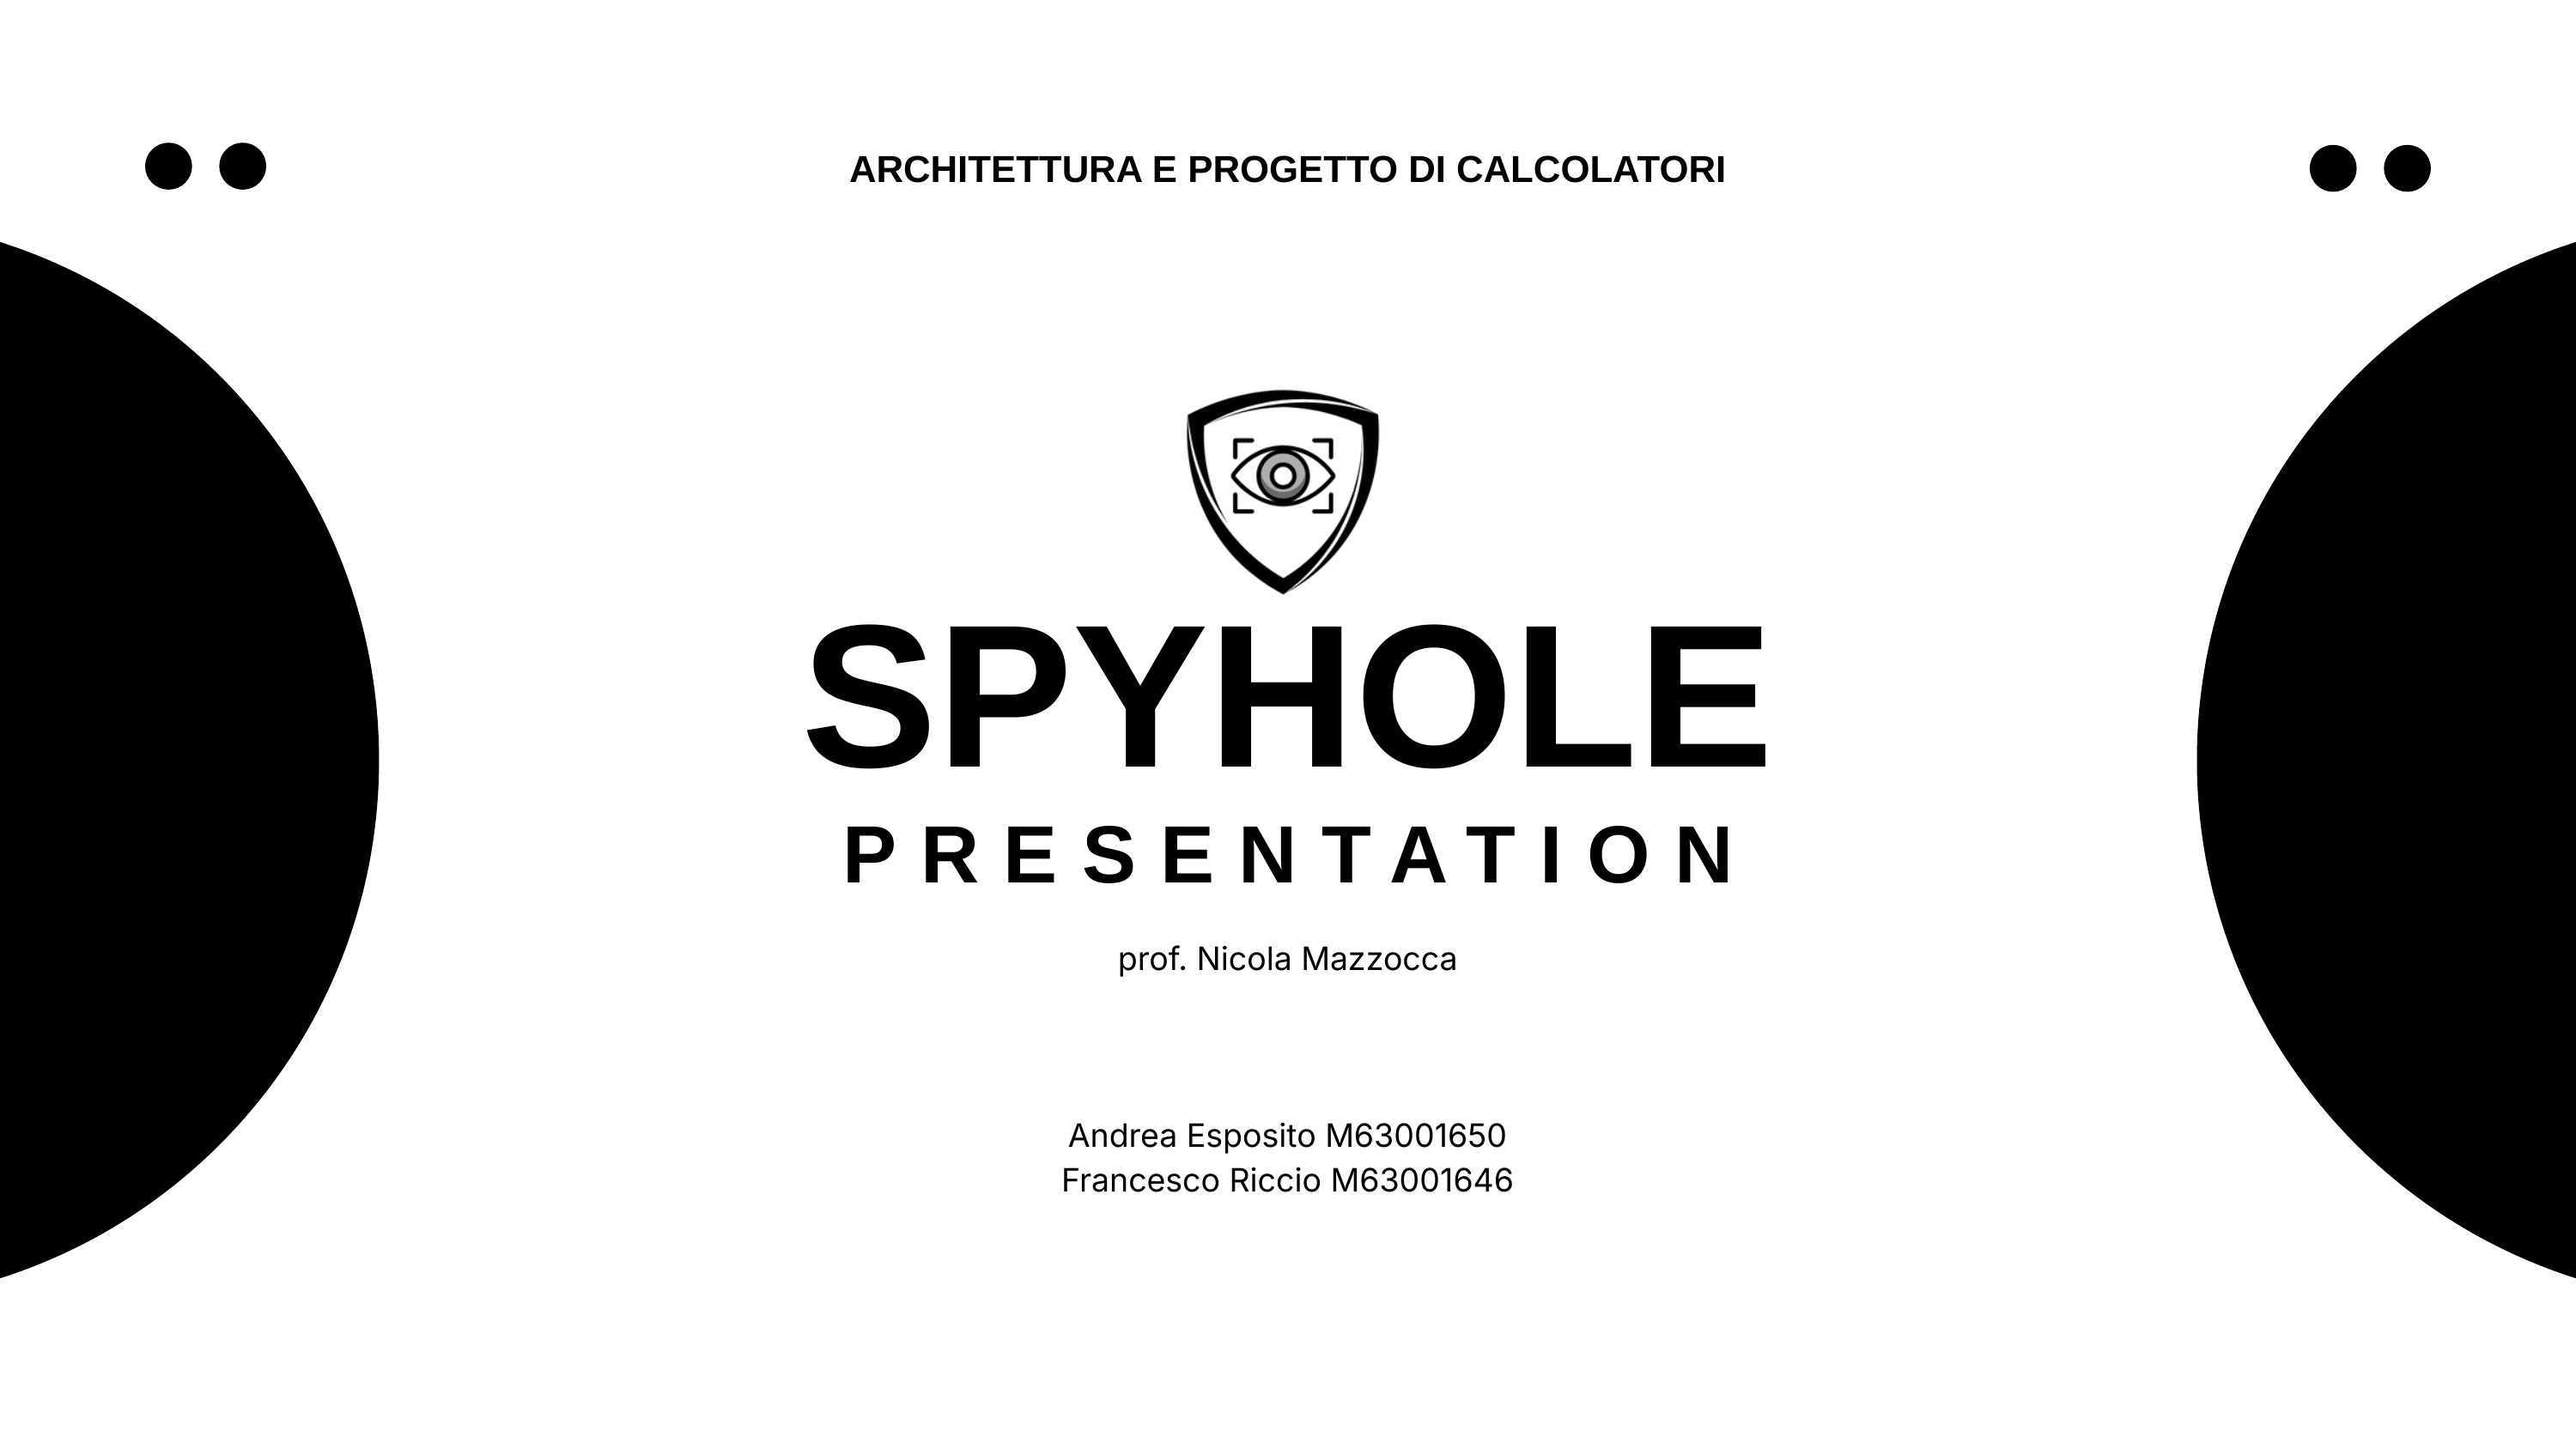

ARCHITETTURA E PROGETTO DI CALCOLATORI

SPYHOLE
PRESENTATION
prof. Nicola Mazzocca
Andrea Esposito M63001650
Francesco Riccio M63001646